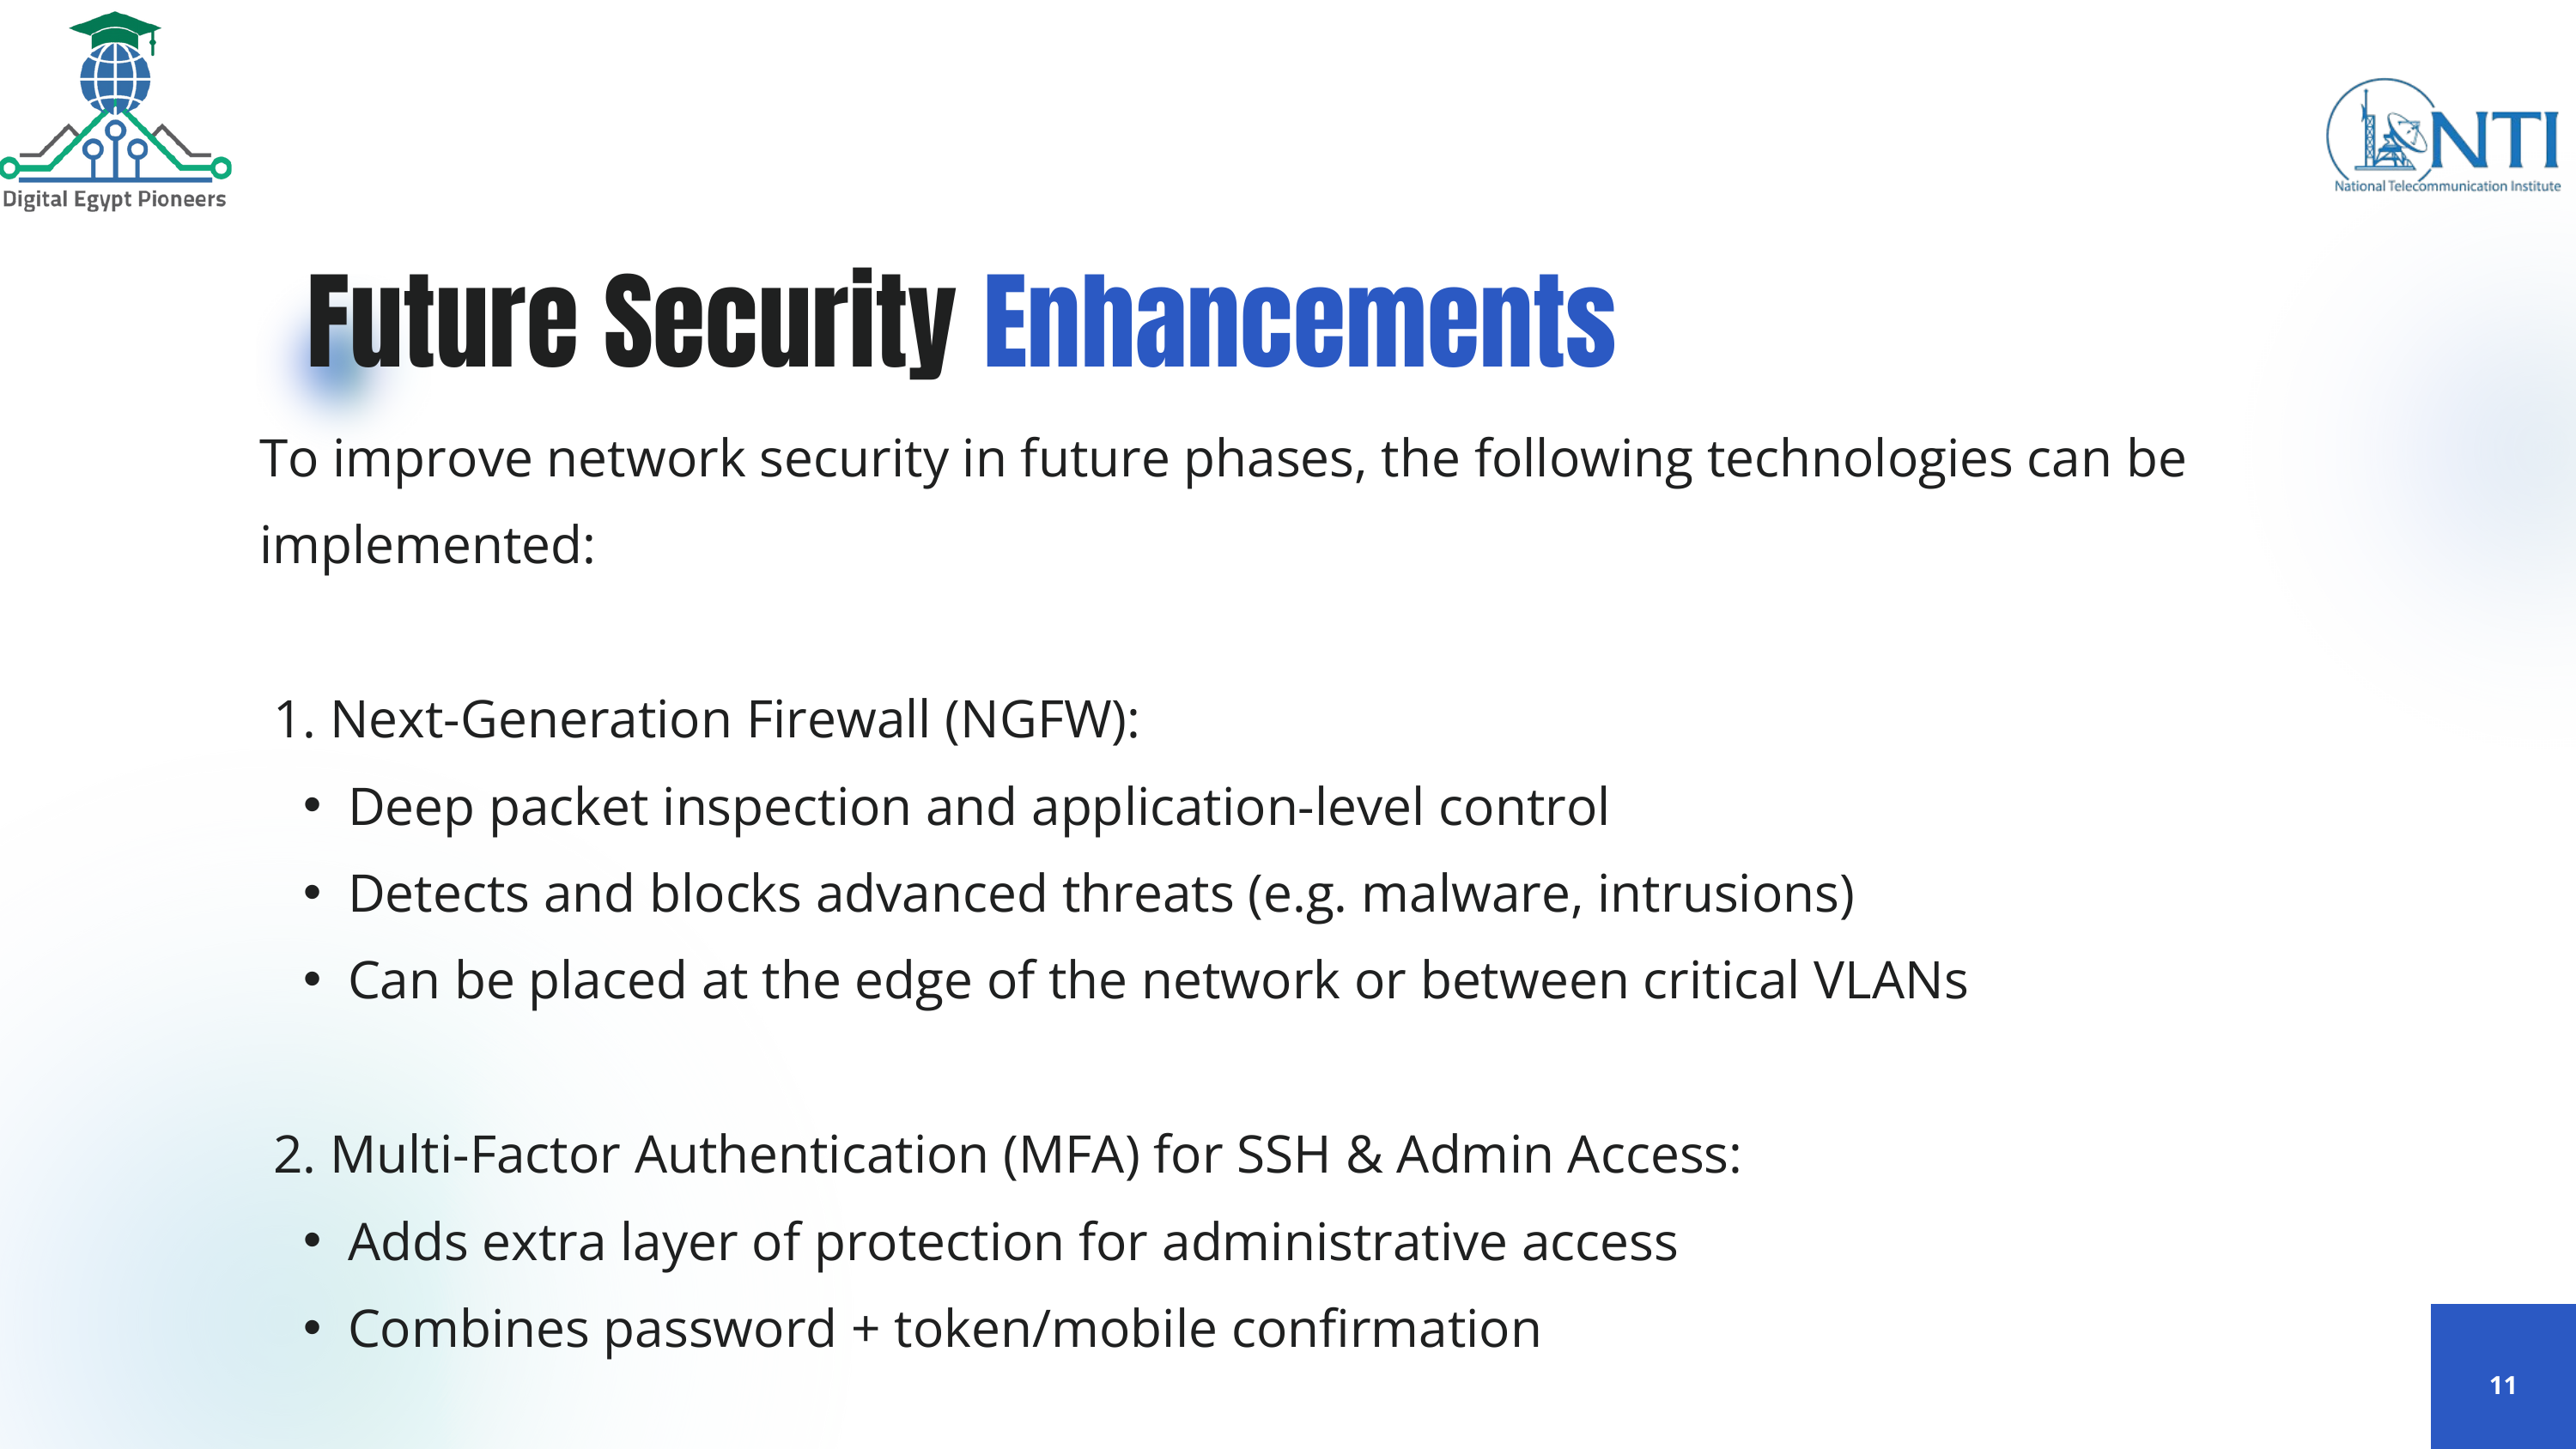

Future Security Enhancements

To improve network security in future phases, the following technologies can be implemented:

 1. Next-Generation Firewall (NGFW):
Deep packet inspection and application-level control
Detects and blocks advanced threats (e.g. malware, intrusions)
Can be placed at the edge of the network or between critical VLANs

 2. Multi-Factor Authentication (MFA) for SSH & Admin Access:
Adds extra layer of protection for administrative access
Combines password + token/mobile confirmation

11